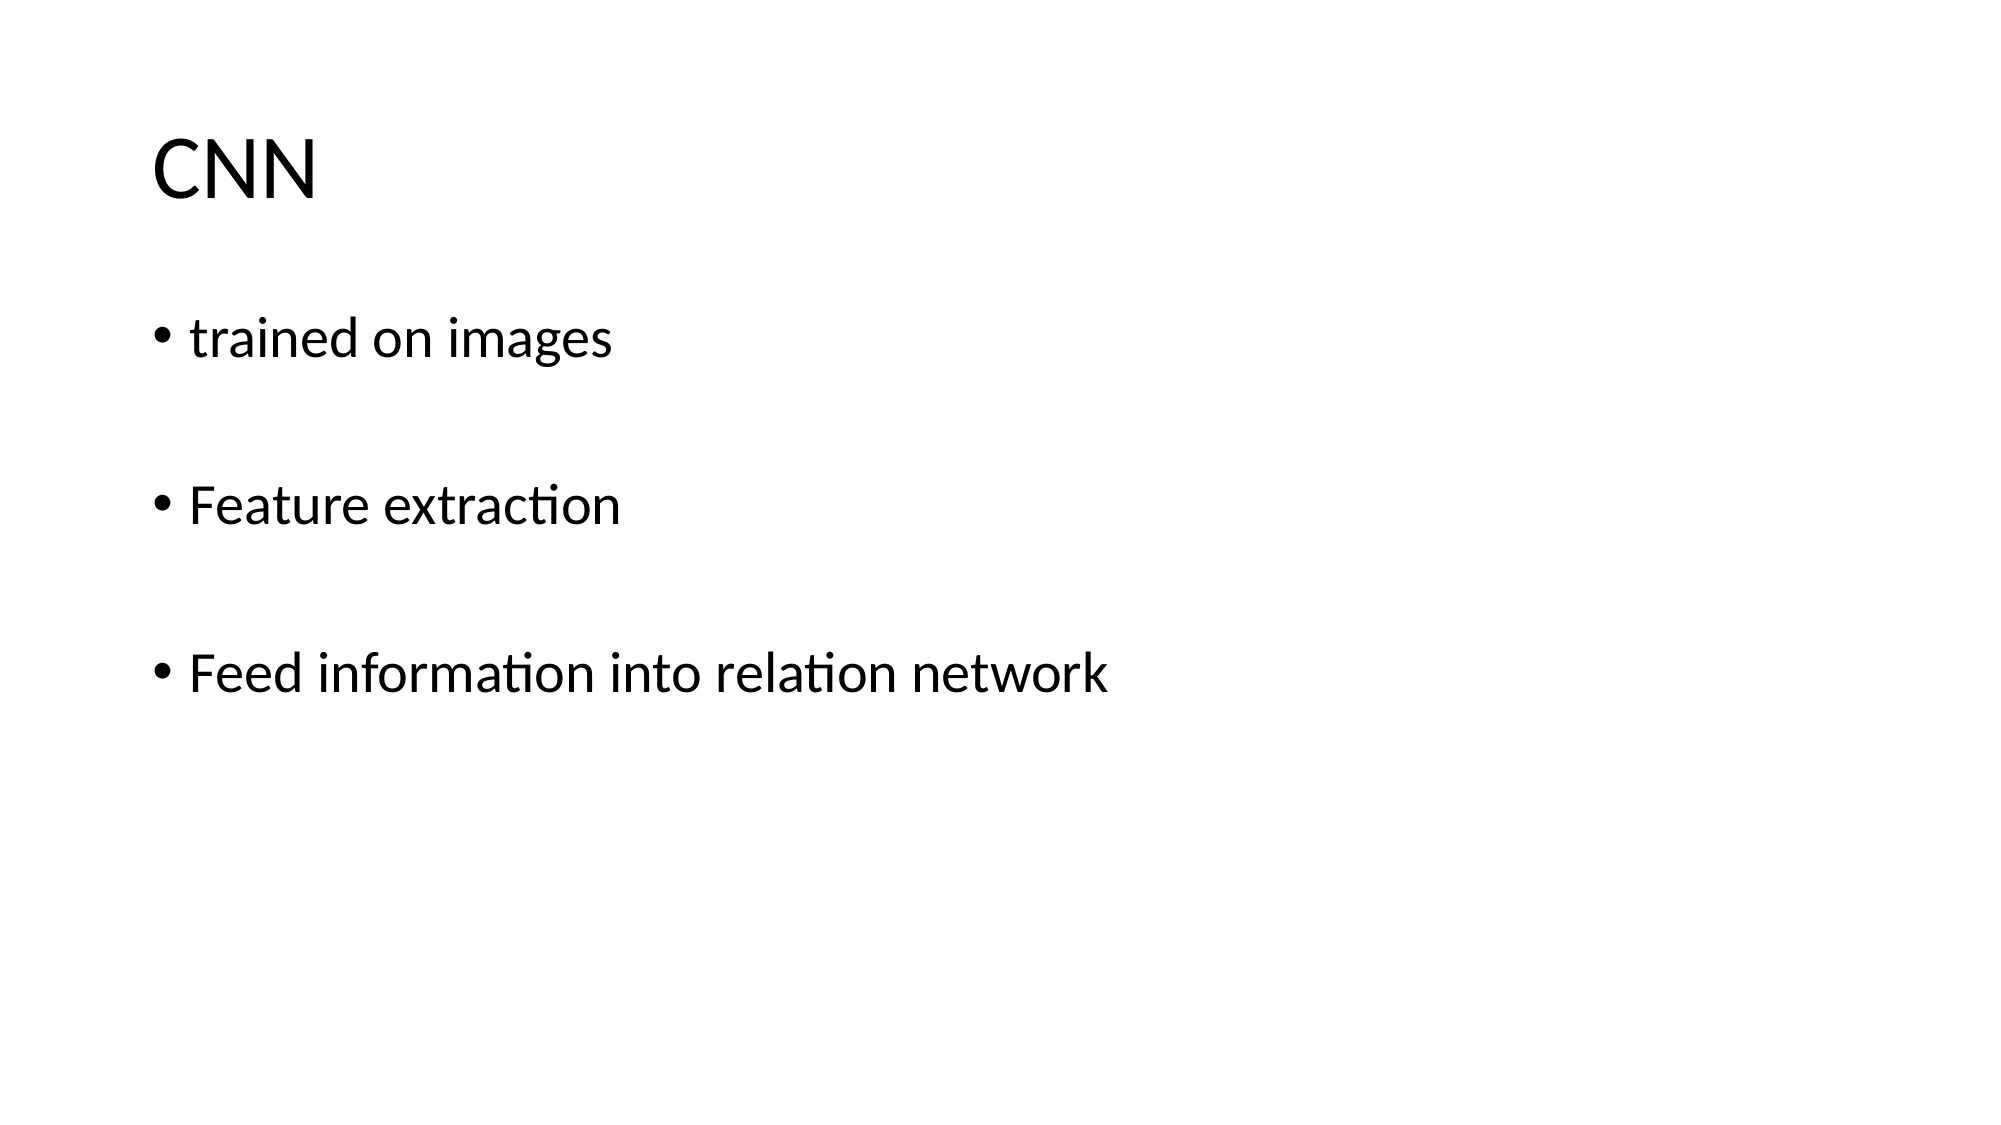

# CNN
trained on images

Feature extraction

Feed information into relation network